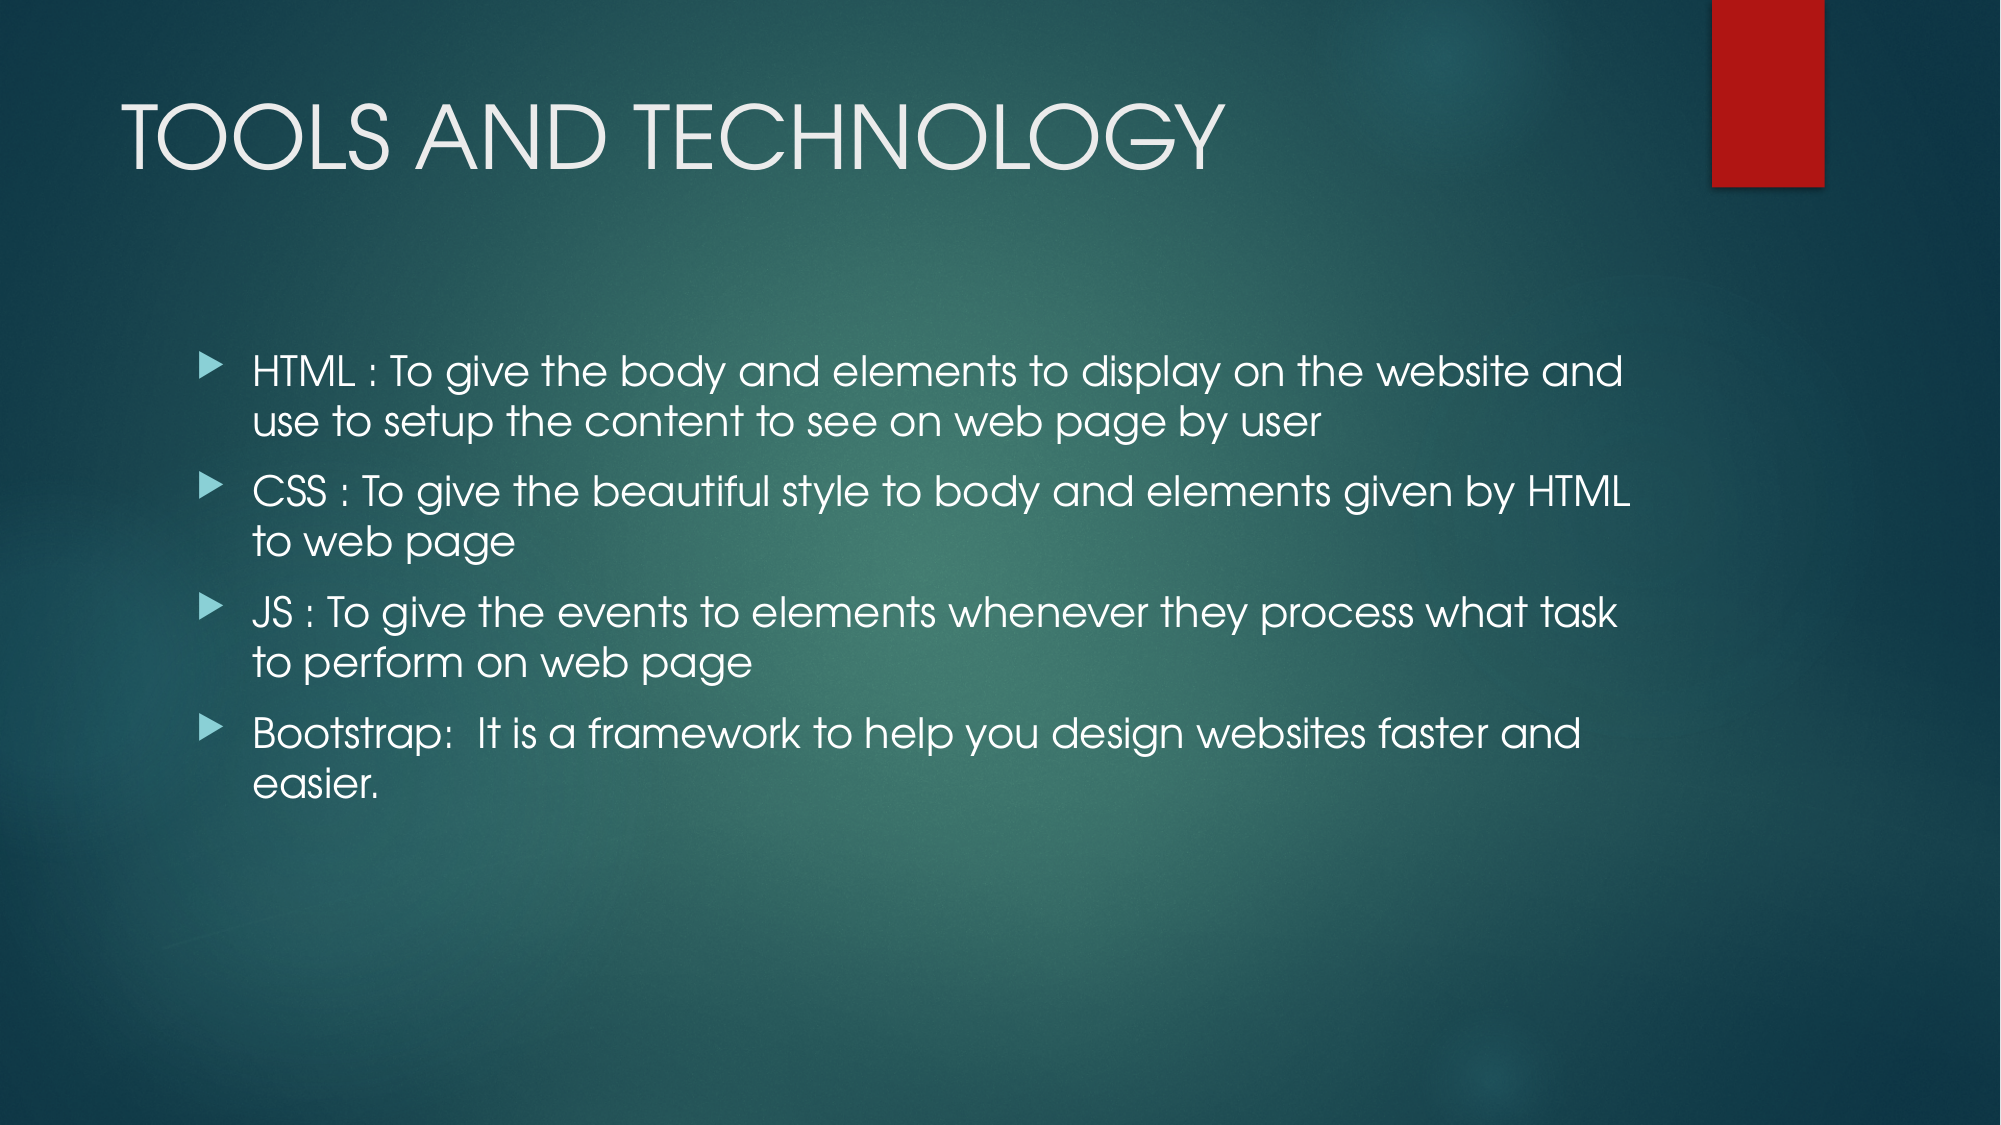

# TOOLS AND TECHNOLOGY
HTML : To give the body and elements to display on the website and use to setup the content to see on web page by user
CSS : To give the beautiful style to body and elements given by HTML to web page
JS : To give the events to elements whenever they process what task to perform on web page
Bootstrap:  It is a framework to help you design websites faster and easier.